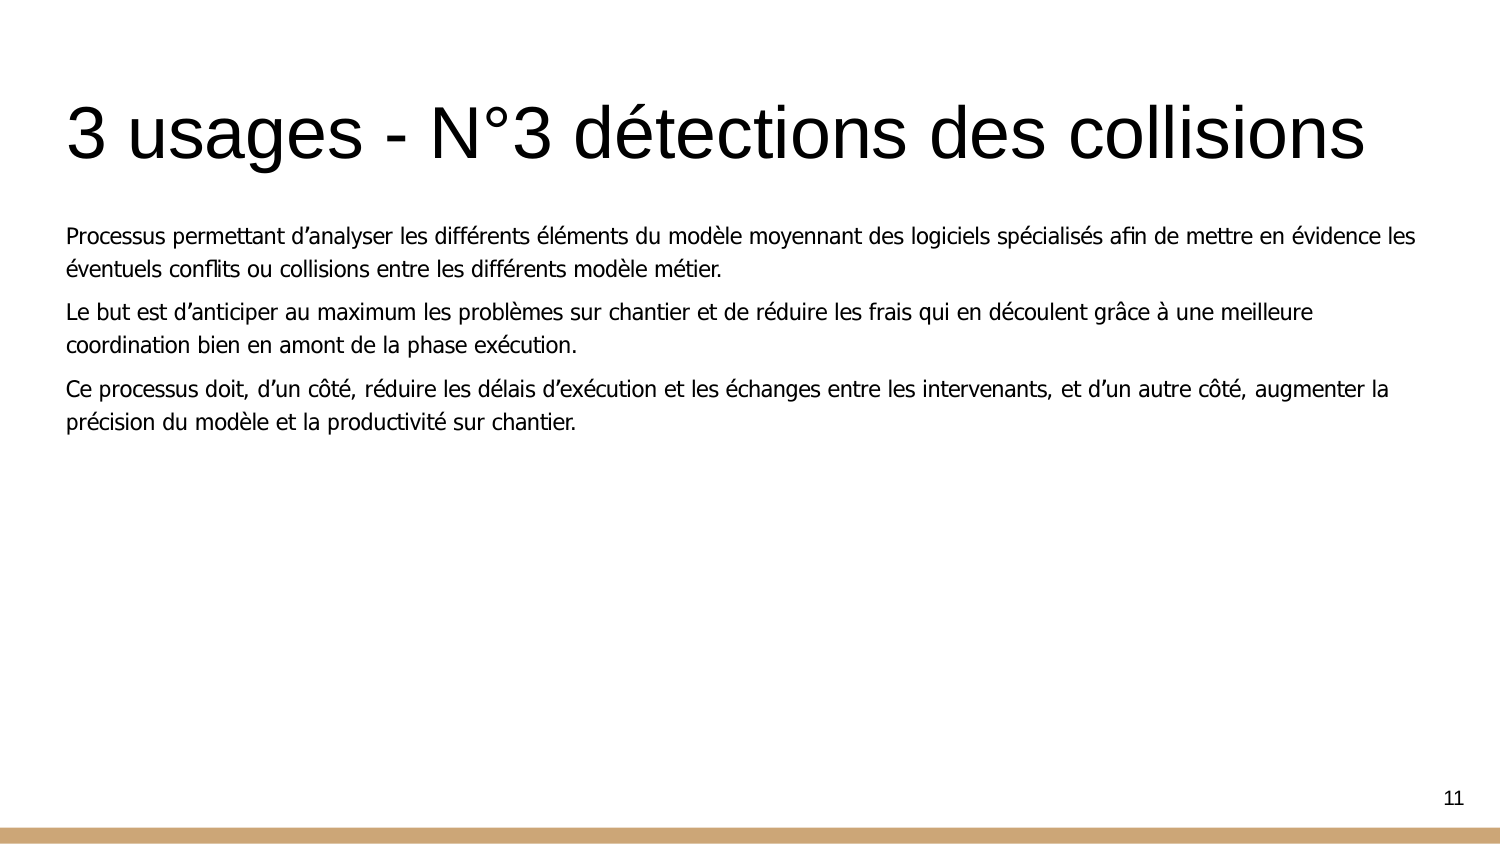

# 3 usages - N°3 détections des collisions
Processus permettant d’analyser les différents éléments du modèle moyennant des logiciels spécialisés afin de mettre en évidence les éventuels conflits ou collisions entre les différents modèle métier.
Le but est d’anticiper au maximum les problèmes sur chantier et de réduire les frais qui en découlent grâce à une meilleure coordination bien en amont de la phase exécution.
Ce processus doit, d’un côté, réduire les délais d’exécution et les échanges entre les intervenants, et d’un autre côté, augmenter la précision du modèle et la productivité sur chantier.

11